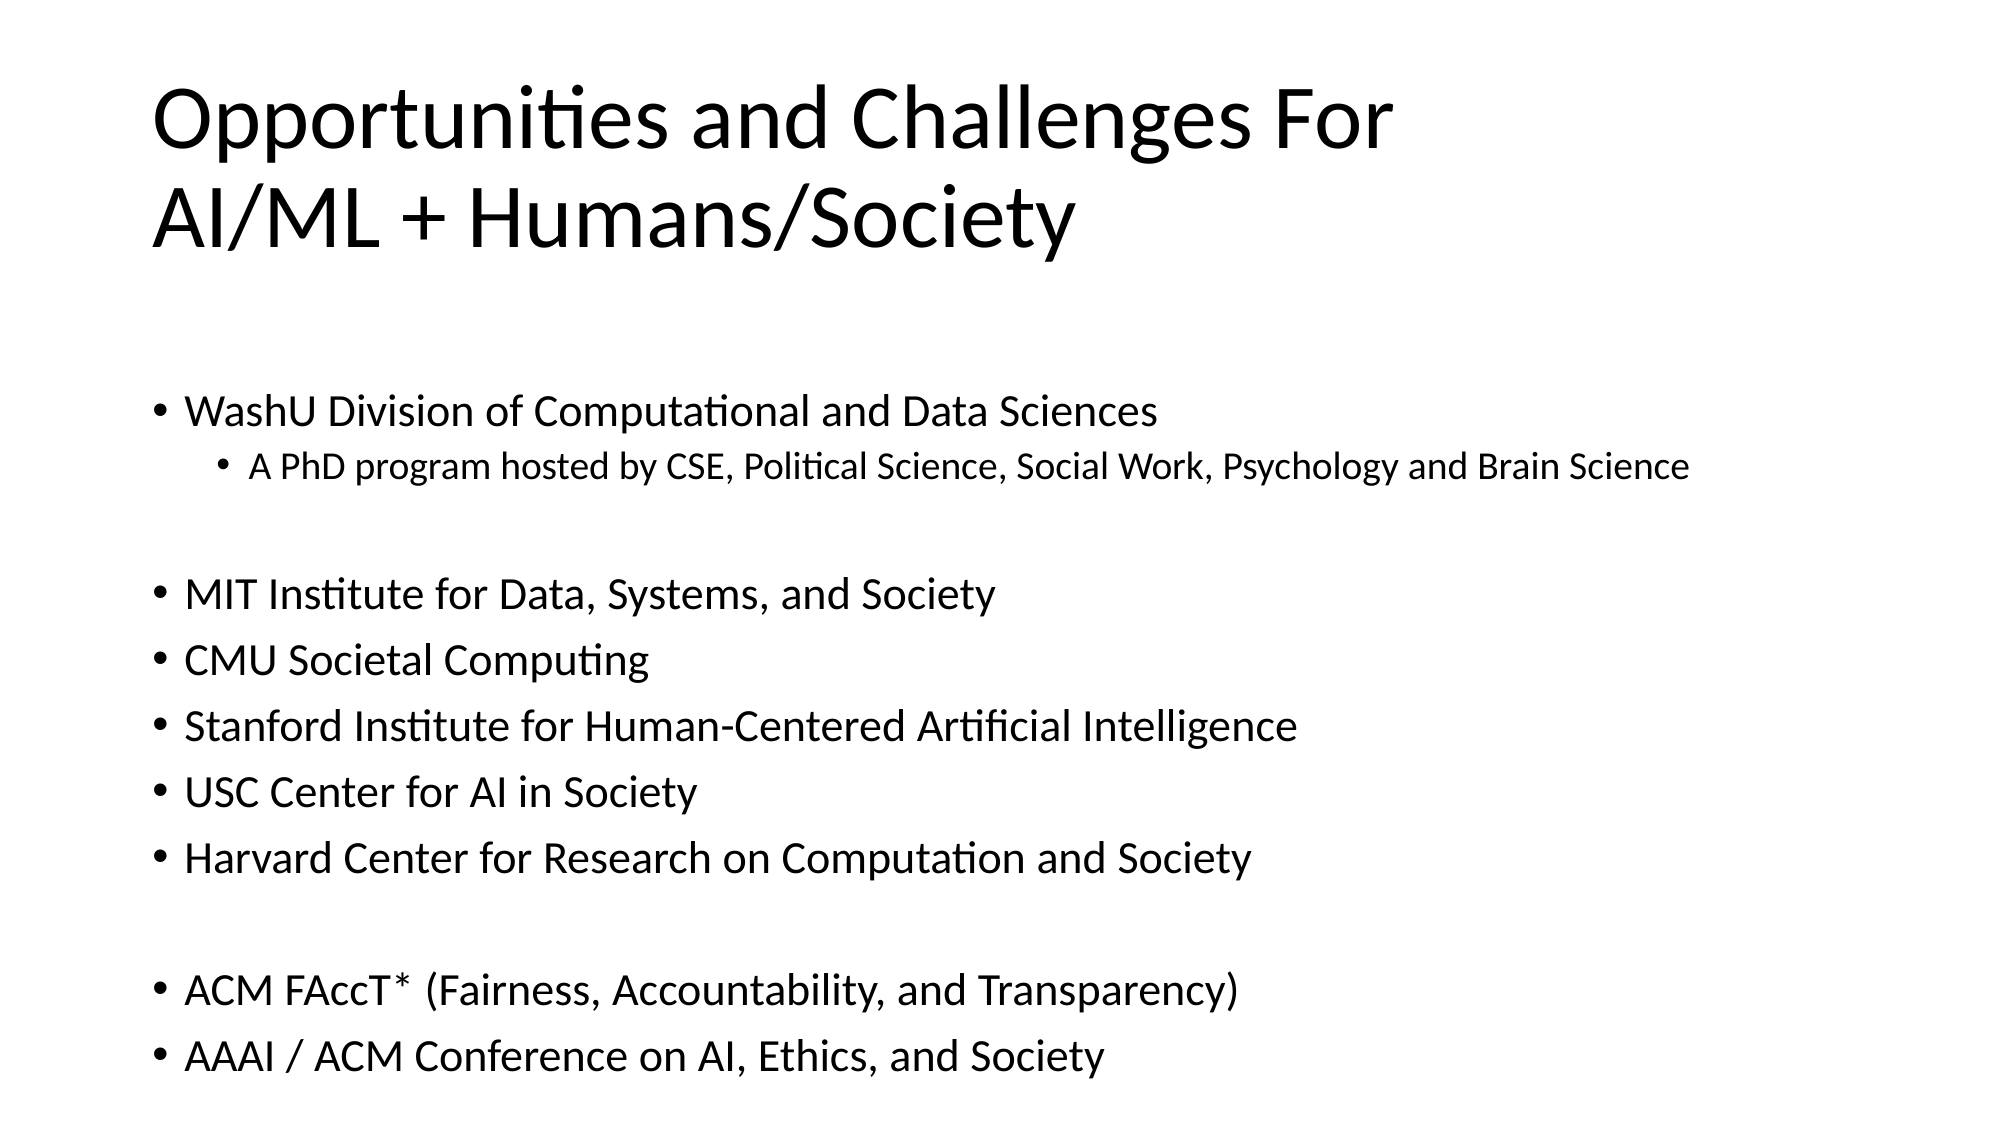

# Opportunities and Challenges For AI/ML + Humans/Society
WashU Division of Computational and Data Sciences
A PhD program hosted by CSE, Political Science, Social Work, Psychology and Brain Science

MIT Institute for Data, Systems, and Society
CMU Societal Computing
Stanford Institute for Human-Centered Artificial Intelligence
USC Center for AI in Society
Harvard Center for Research on Computation and Society

ACM FAccT* (Fairness, Accountability, and Transparency)
AAAI / ACM Conference on AI, Ethics, and Society